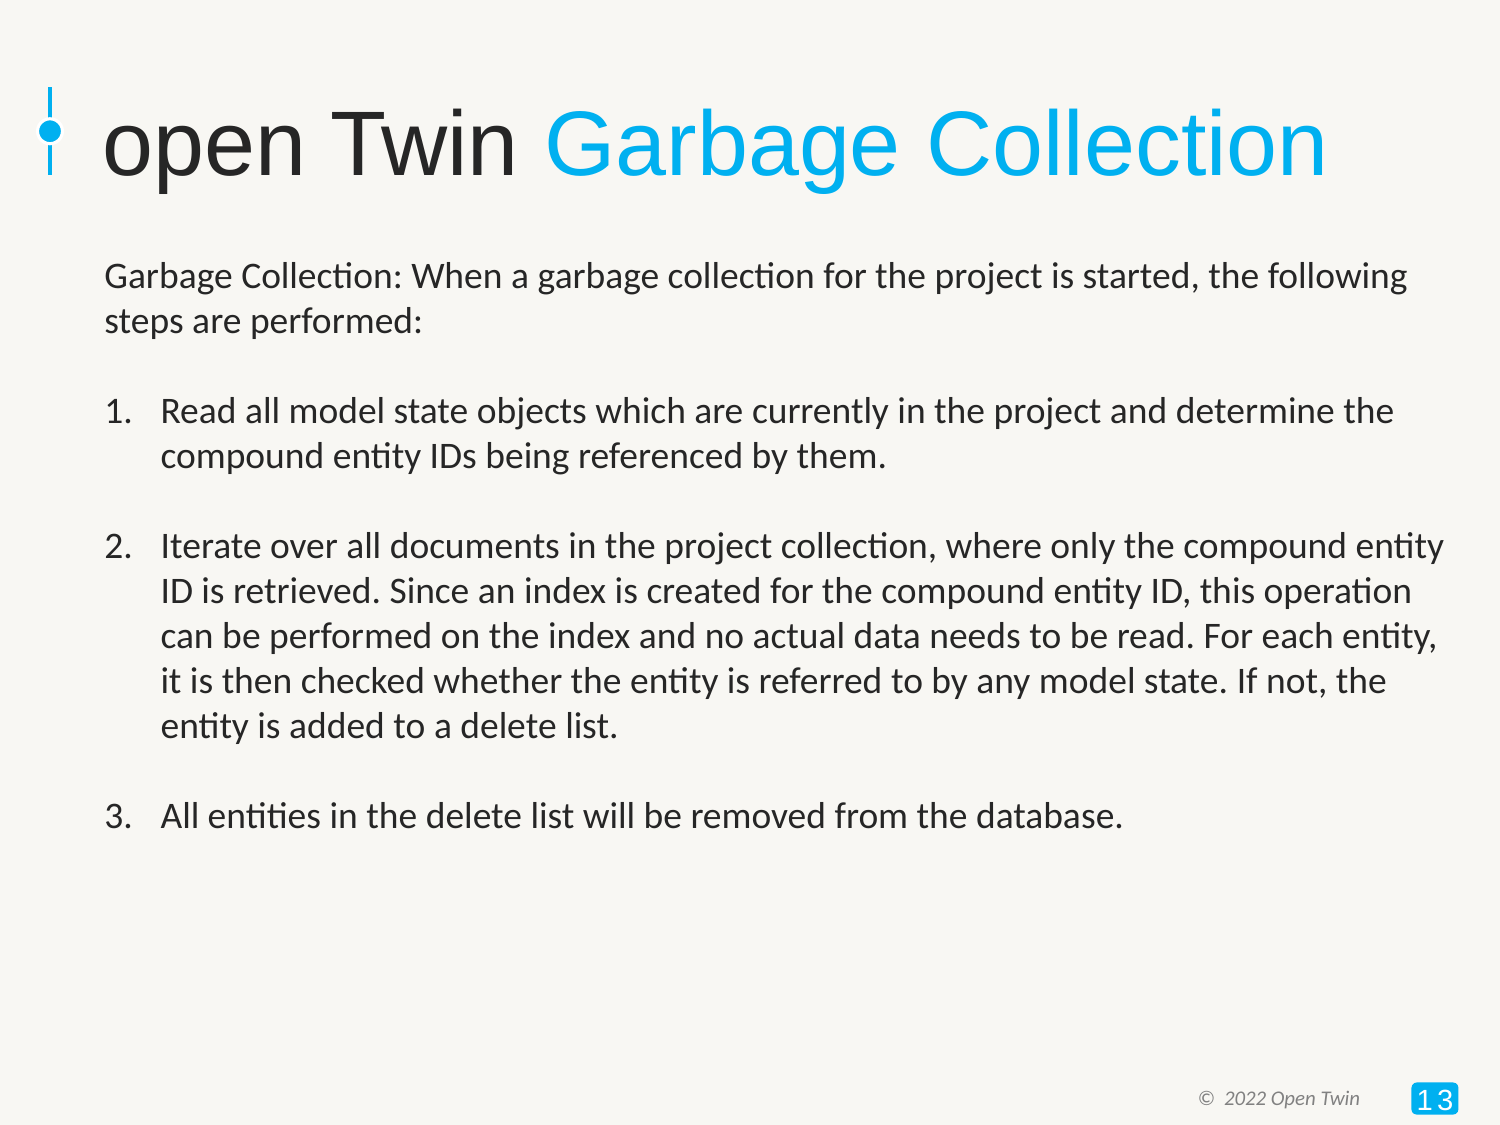

# open Twin Garbage Collection
Garbage Collection: When a garbage collection for the project is started, the following steps are performed:

Read all model state objects which are currently in the project and determine the compound entity IDs being referenced by them.

Iterate over all documents in the project collection, where only the compound entity ID is retrieved. Since an index is created for the compound entity ID, this operation can be performed on the index and no actual data needs to be read. For each entity, it is then checked whether the entity is referred to by any model state. If not, the entity is added to a delete list.

All entities in the delete list will be removed from the database.